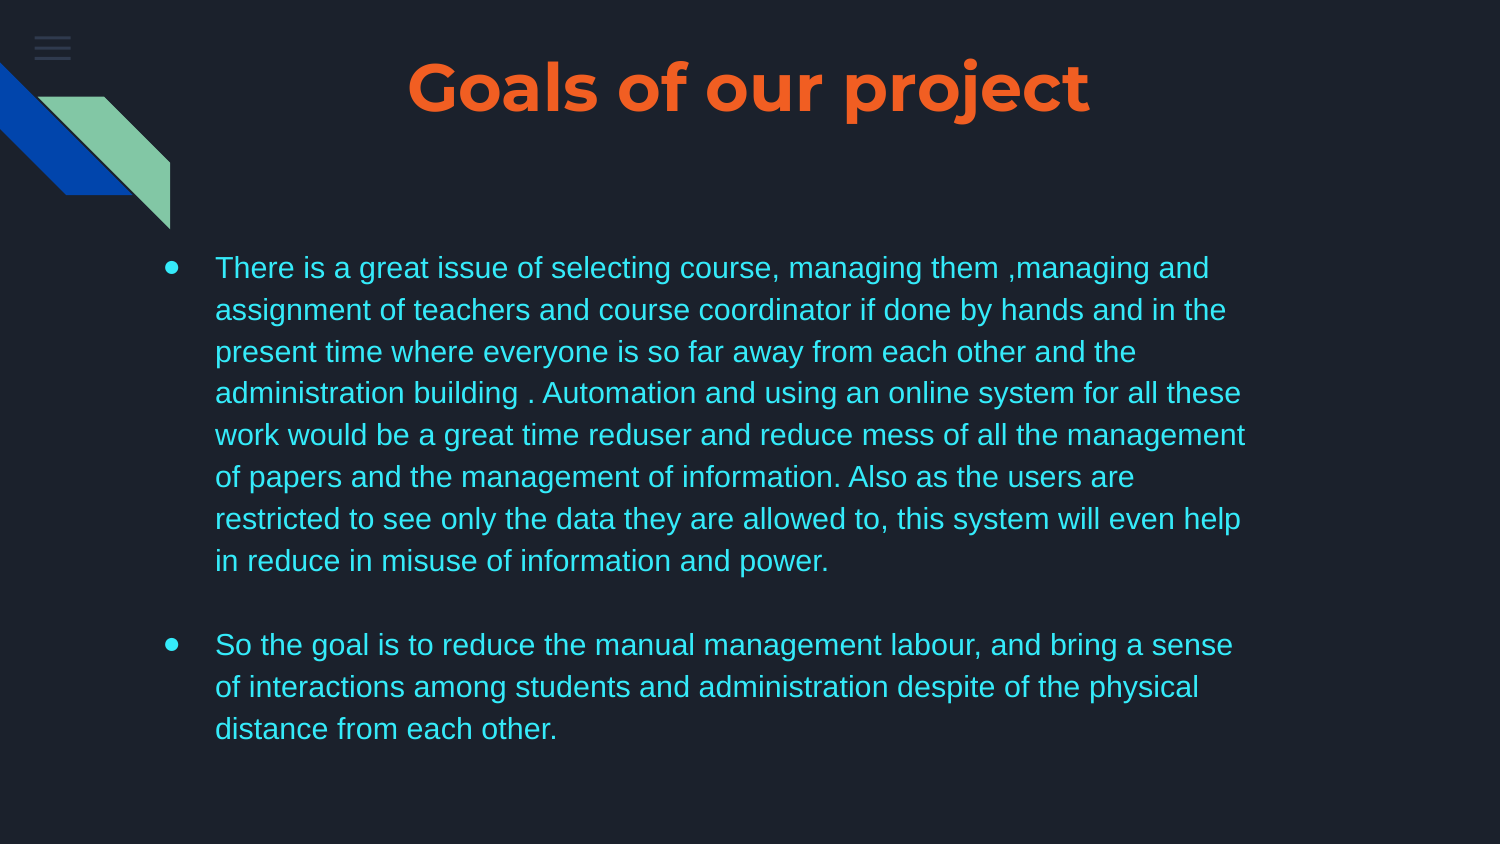

# Goals of our project

There is a great issue of selecting course, managing them ,managing and assignment of teachers and course coordinator if done by hands and in the present time where everyone is so far away from each other and the administration building . Automation and using an online system for all these work would be a great time reduser and reduce mess of all the management of papers and the management of information. Also as the users are restricted to see only the data they are allowed to, this system will even help in reduce in misuse of information and power.
So the goal is to reduce the manual management labour, and bring a sense of interactions among students and administration despite of the physical distance from each other.